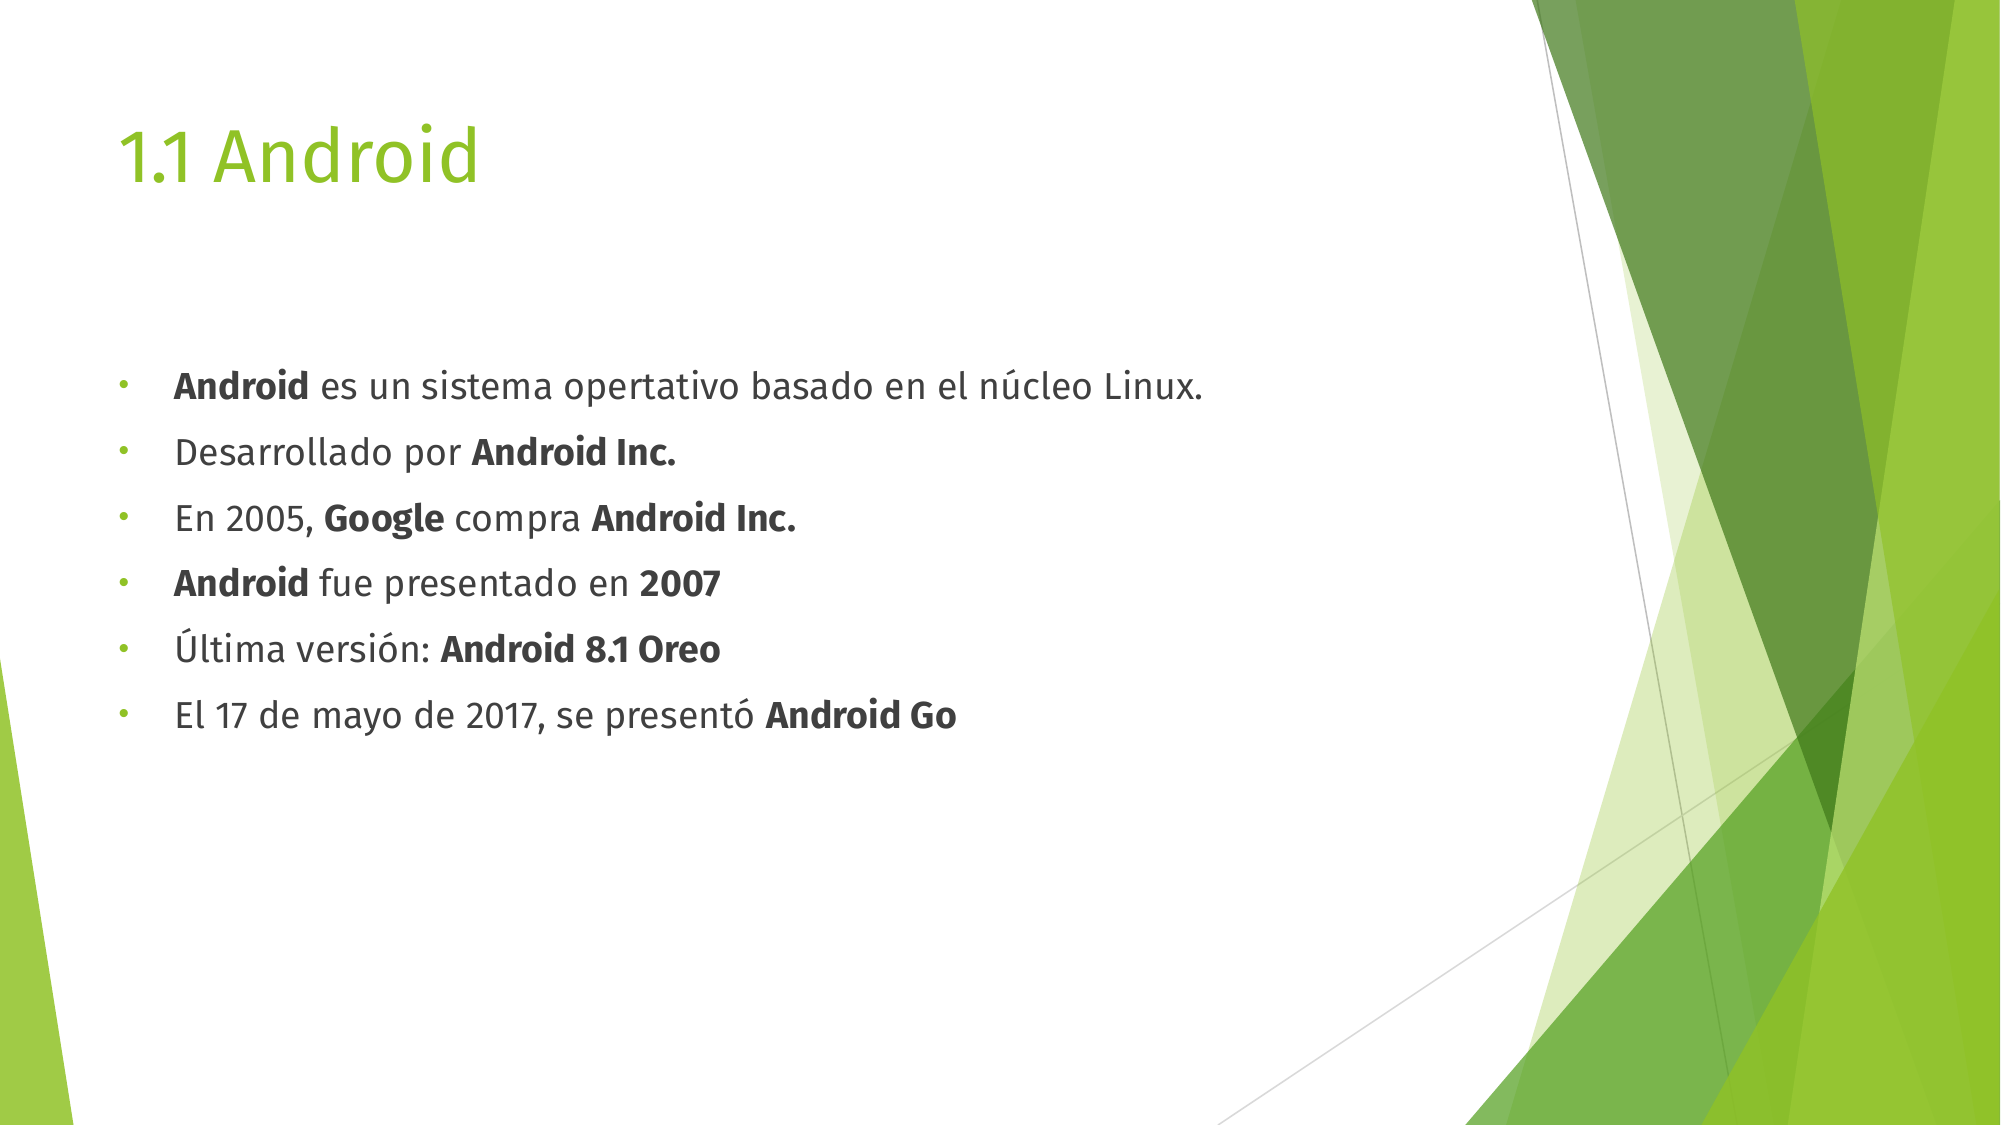

# 1.1 Android
Android es un sistema opertativo basado en el núcleo Linux.
Desarrollado por Android Inc.
En 2005, Google compra Android Inc.
Android fue presentado en 2007
Última versión: Android 8.1 Oreo
El 17 de mayo de 2017, se presentó Android Go